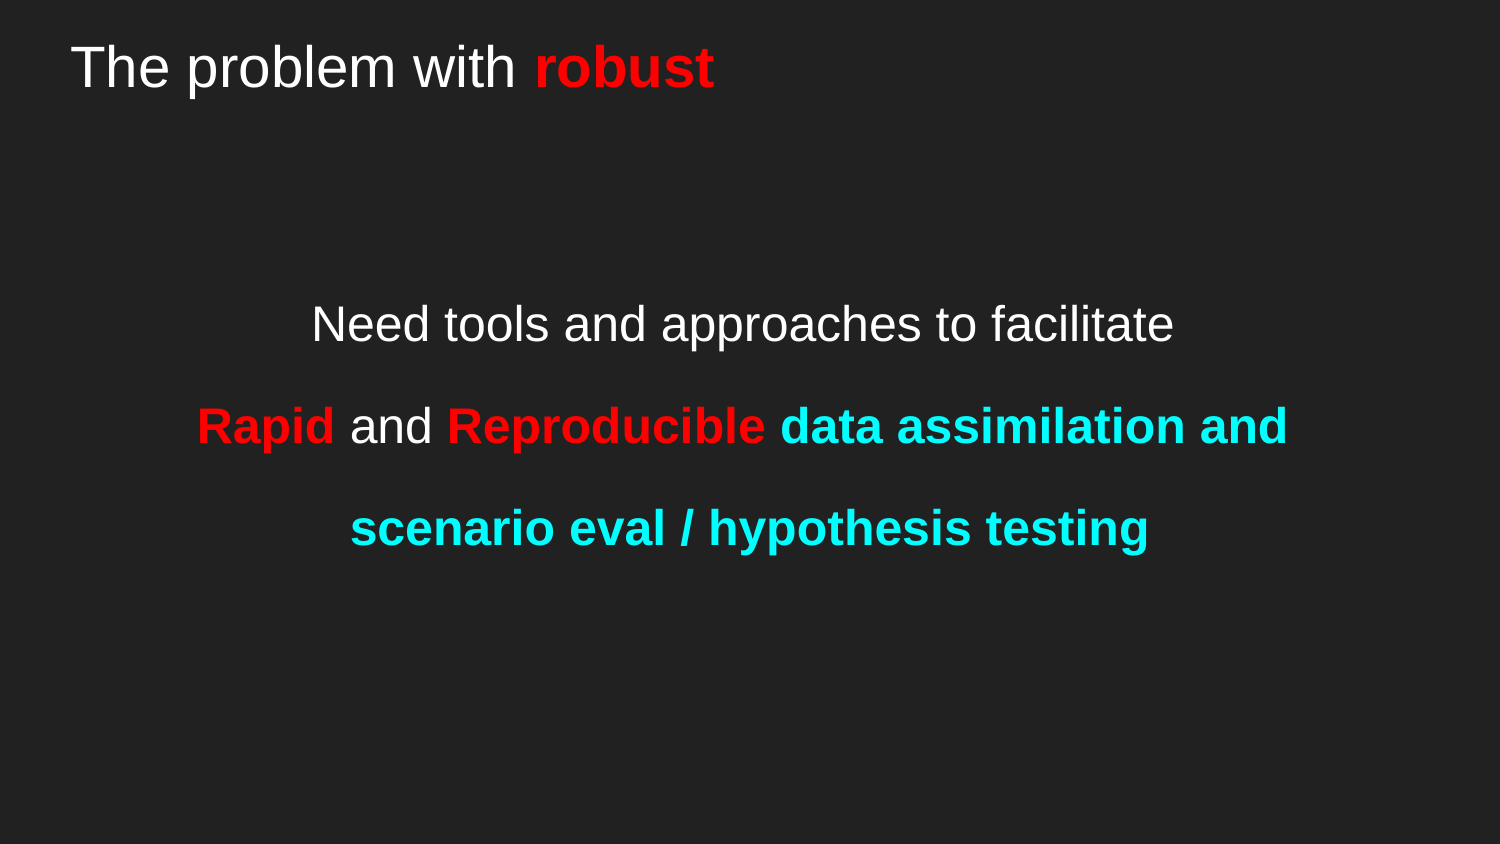

# The problem with robust

Need tools and approaches to facilitate
Rapid and Reproducible data assimilation and
scenario eval / hypothesis testing